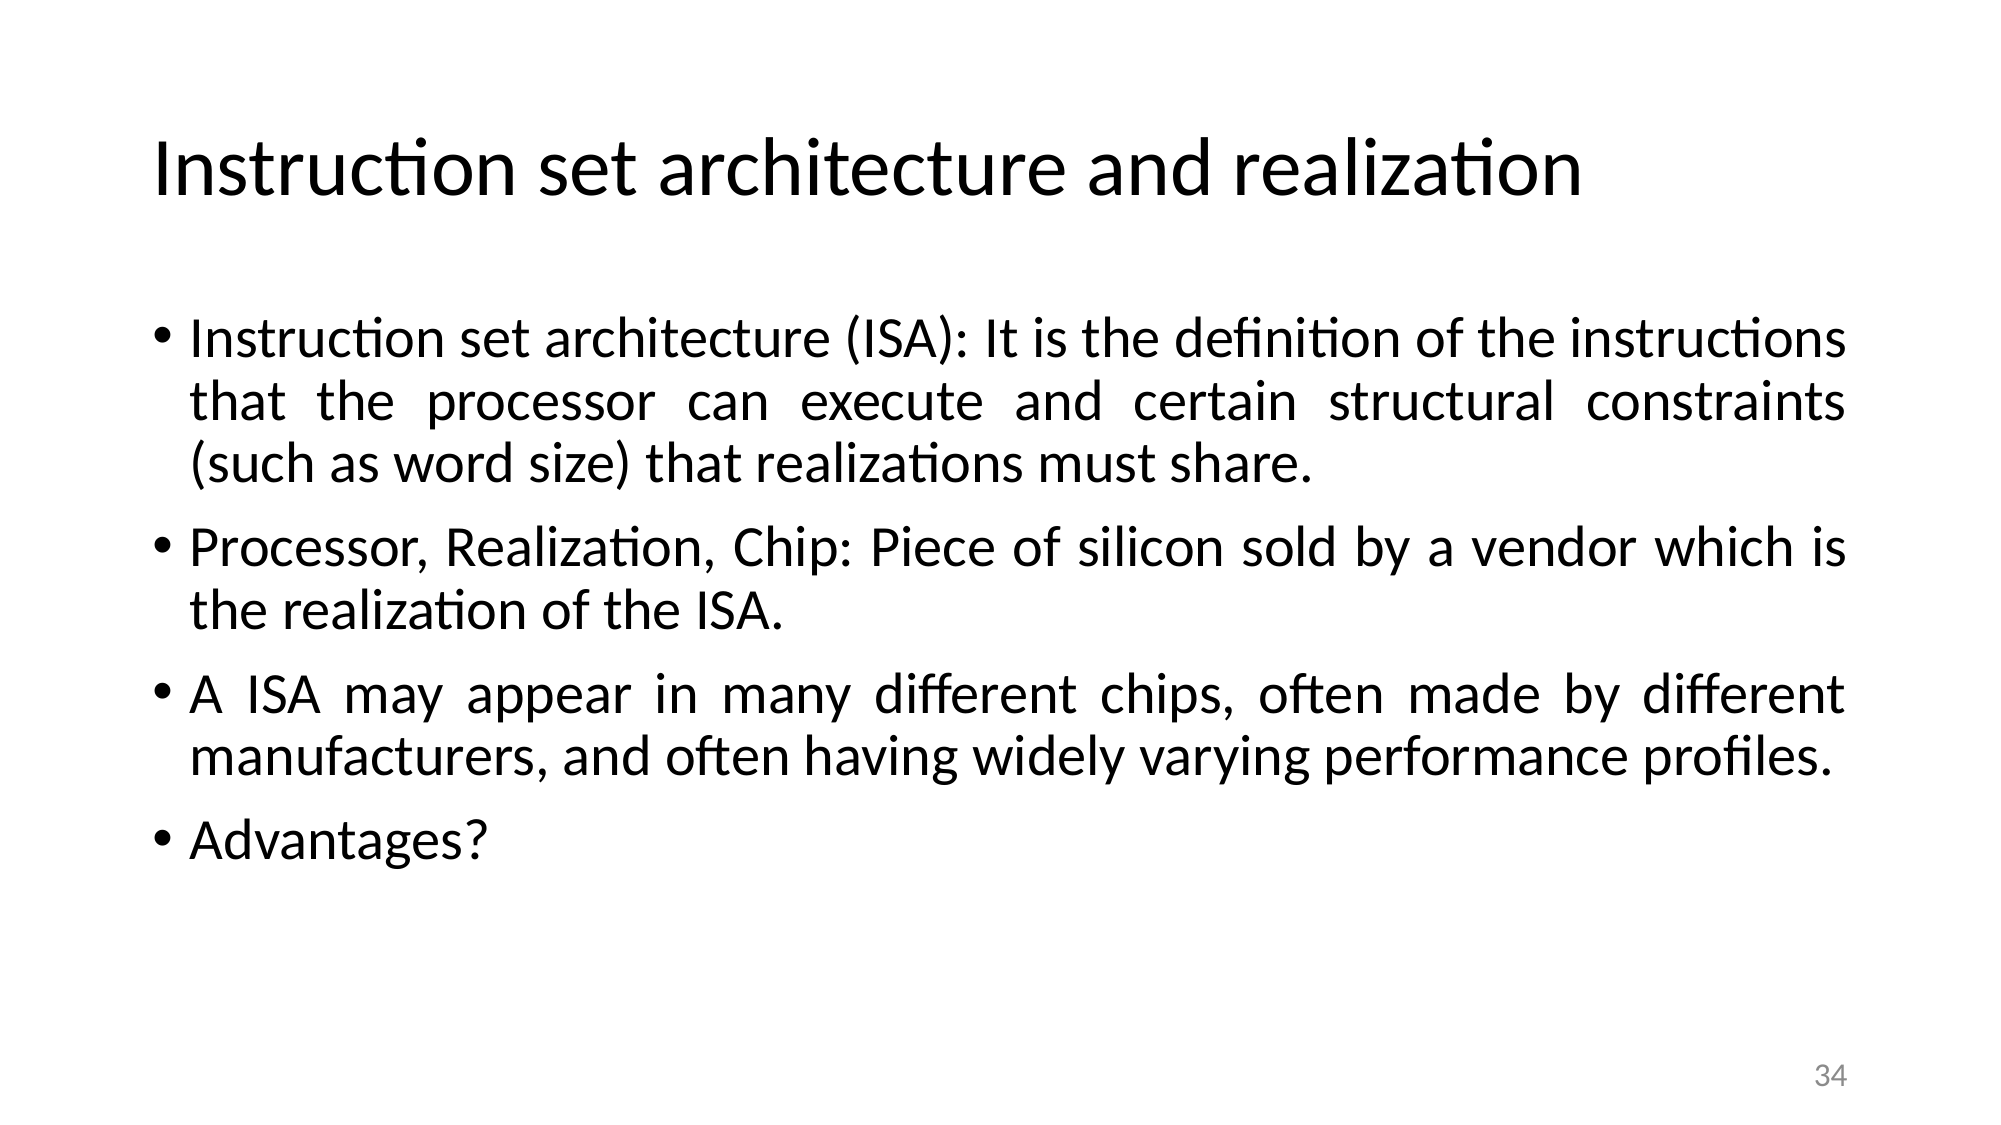

# Instruction set architecture and realization
Instruction set architecture (ISA): It is the definition of the instructions that the processor can execute and certain structural constraints (such as word size) that realizations must share.
Processor, Realization, Chip: Piece of silicon sold by a vendor which is the realization of the ISA.
A ISA may appear in many different chips, often made by different manufacturers, and often having widely varying performance profiles.
Advantages?

34